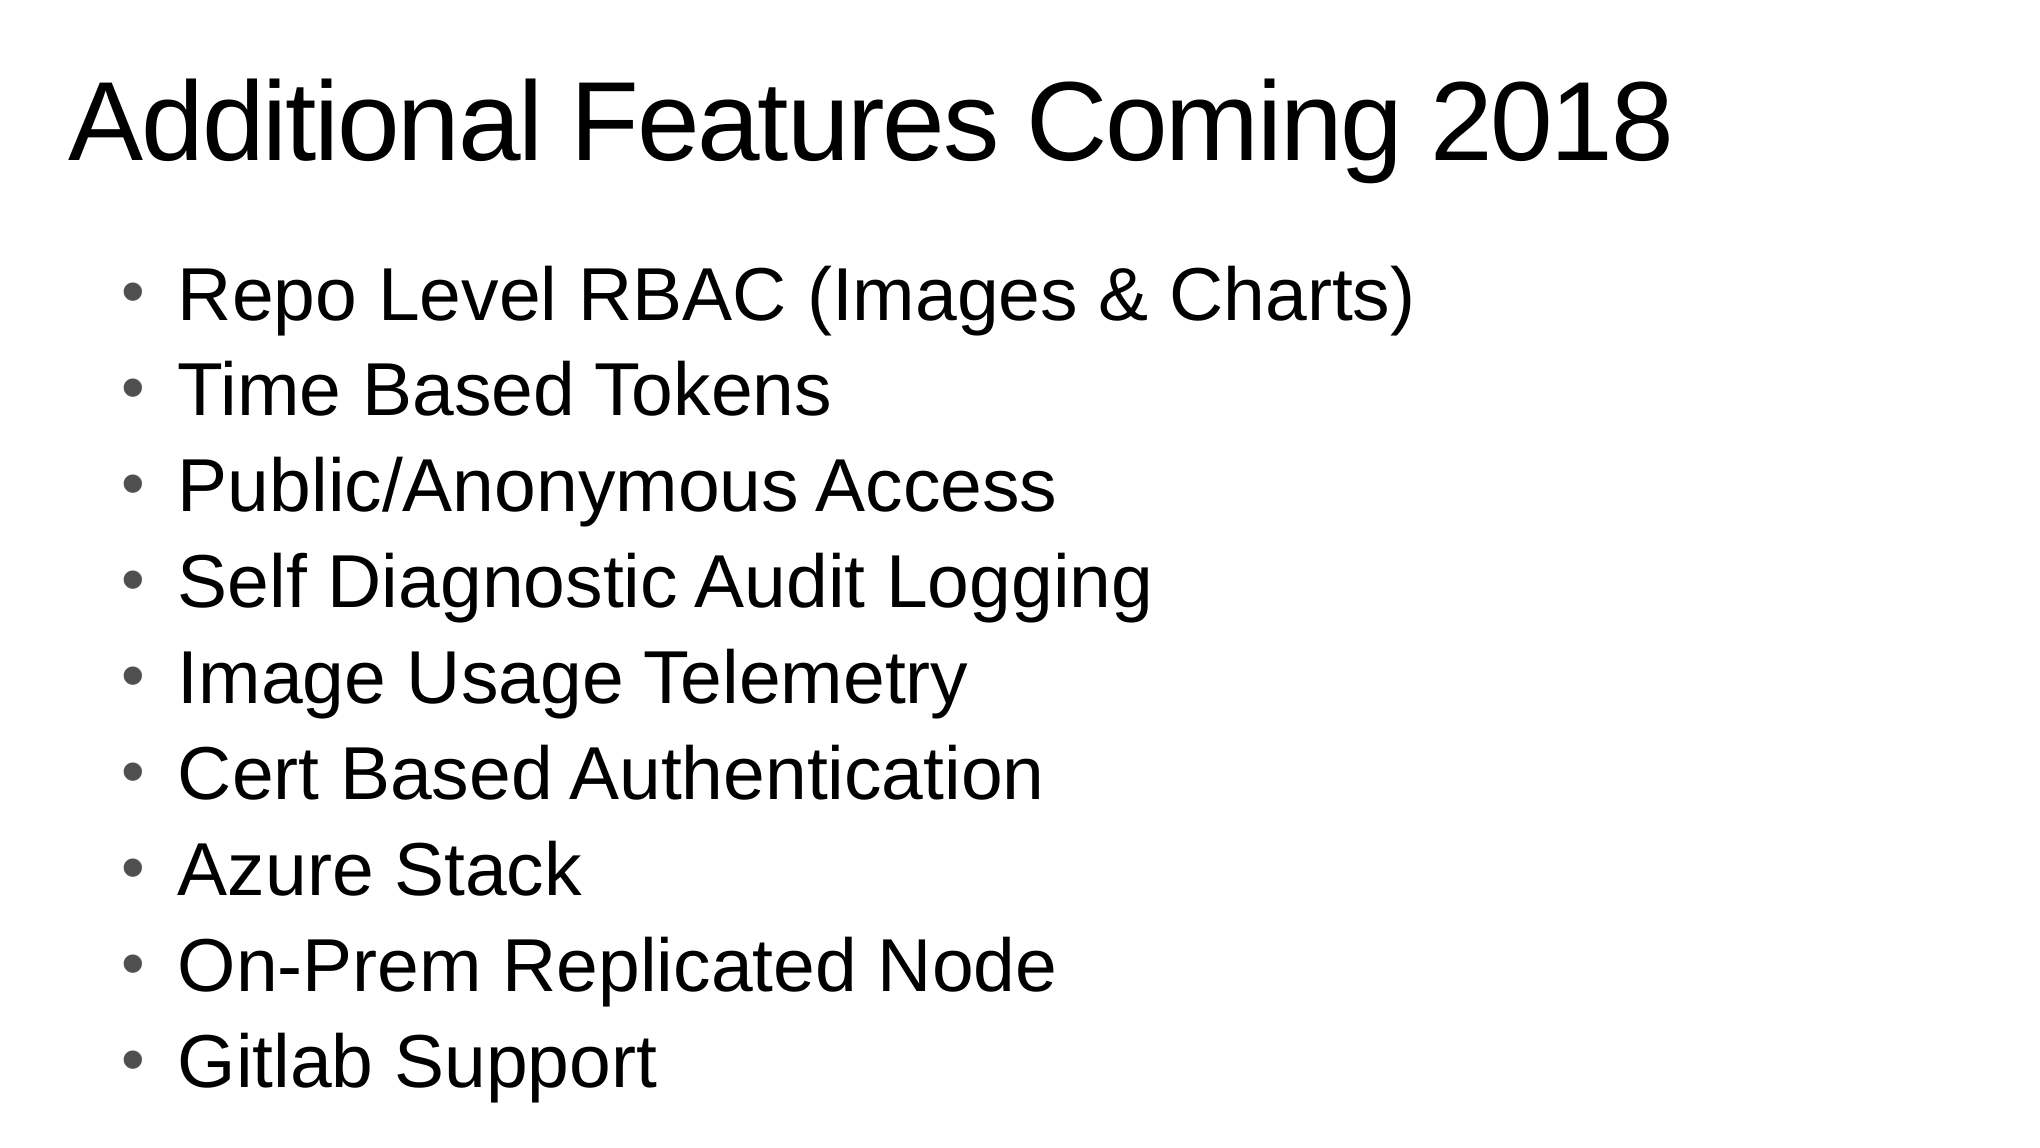

# Additional Features Coming 2018
Repo Level RBAC (Images & Charts)
Time Based Tokens
Public/Anonymous Access
Self Diagnostic Audit Logging
Image Usage Telemetry
Cert Based Authentication
Azure Stack
On-Prem Replicated Node
Gitlab Support